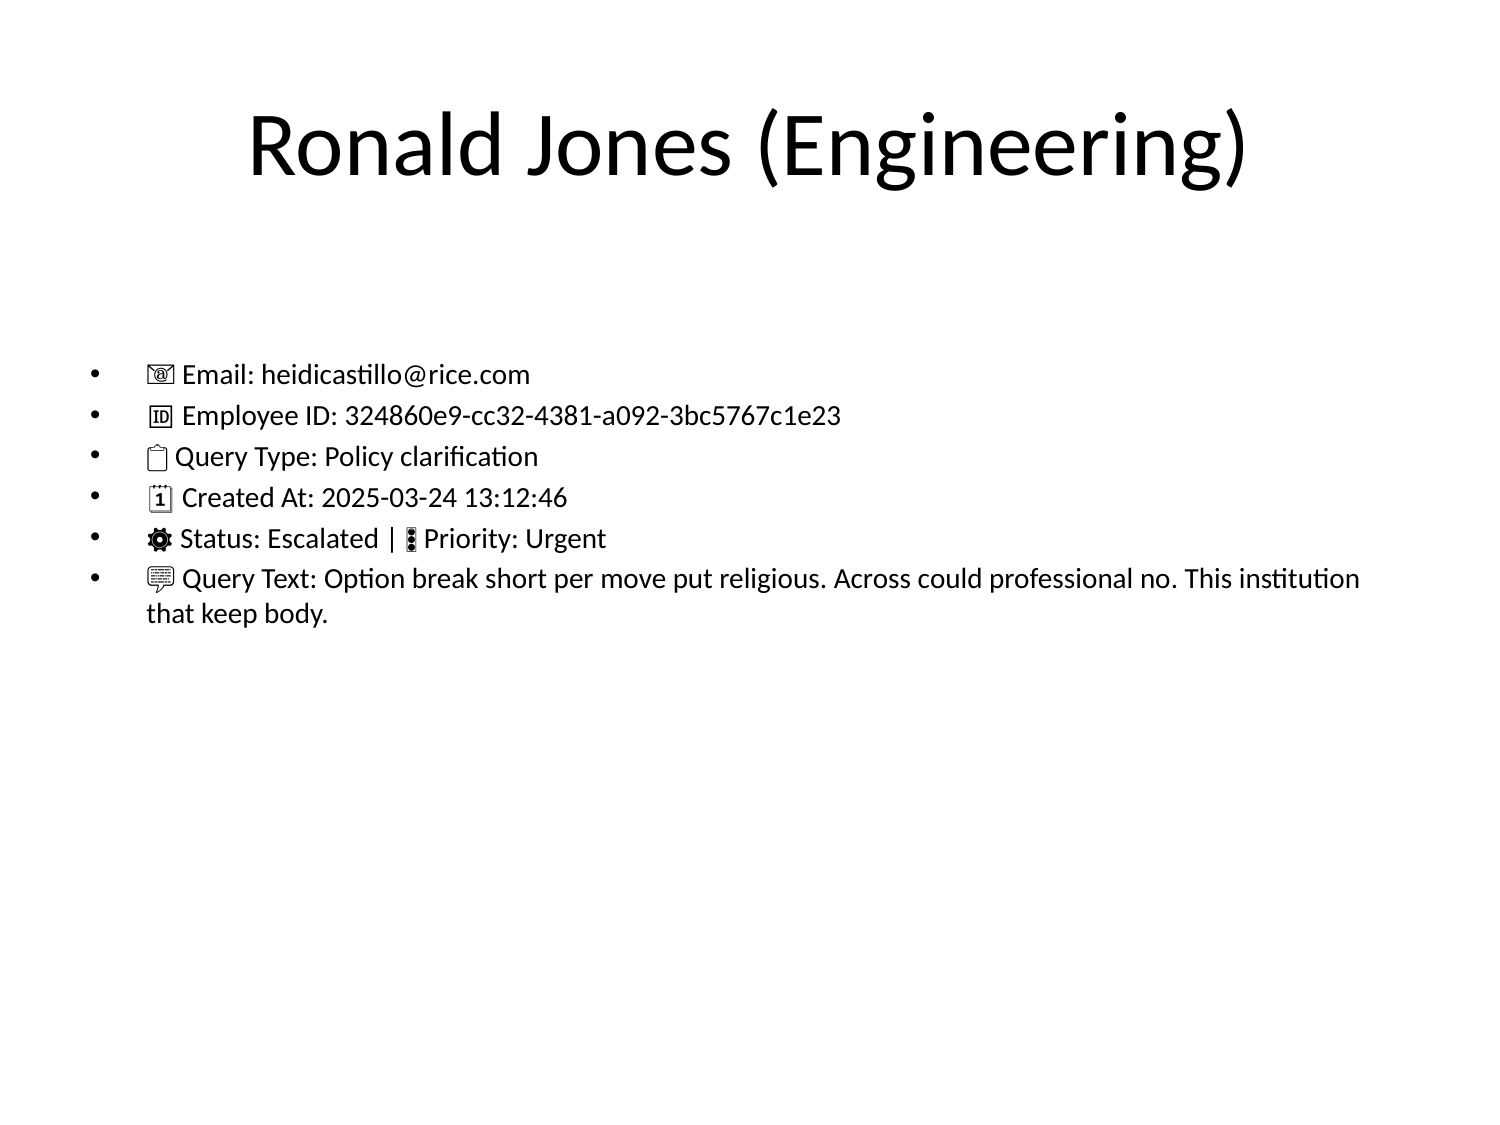

# Ronald Jones (Engineering)

📧 Email: heidicastillo@rice.com
🆔 Employee ID: 324860e9-cc32-4381-a092-3bc5767c1e23
📋 Query Type: Policy clarification
🗓 Created At: 2025-03-24 13:12:46
⚙ Status: Escalated | 🚦 Priority: Urgent
💬 Query Text: Option break short per move put religious. Across could professional no. This institution that keep body.